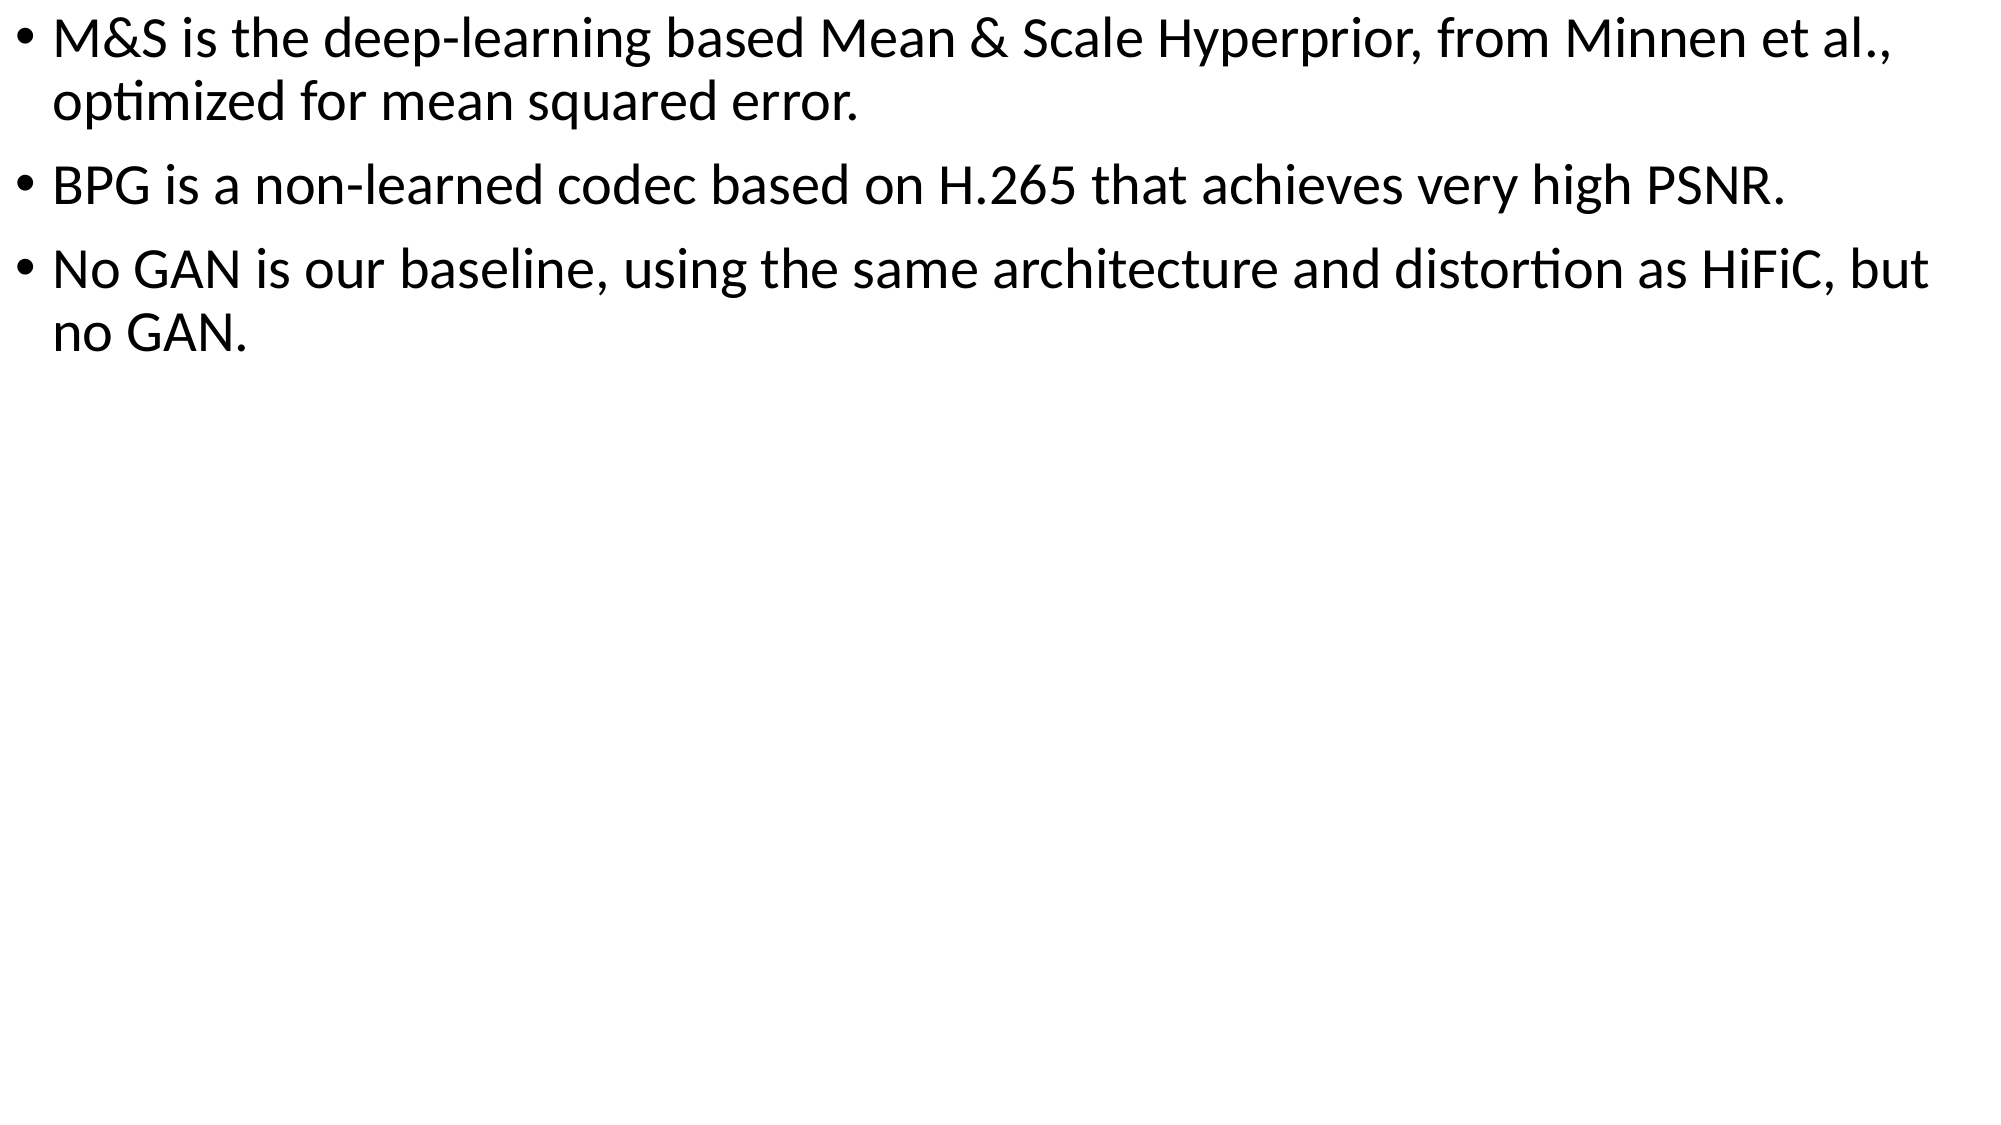

M&S is the deep-learning based Mean & Scale Hyperprior, from Minnen et al., optimized for mean squared error.
BPG is a non-learned codec based on H.265 that achieves very high PSNR.
No GAN is our baseline, using the same architecture and distortion as HiFiC, but no GAN.